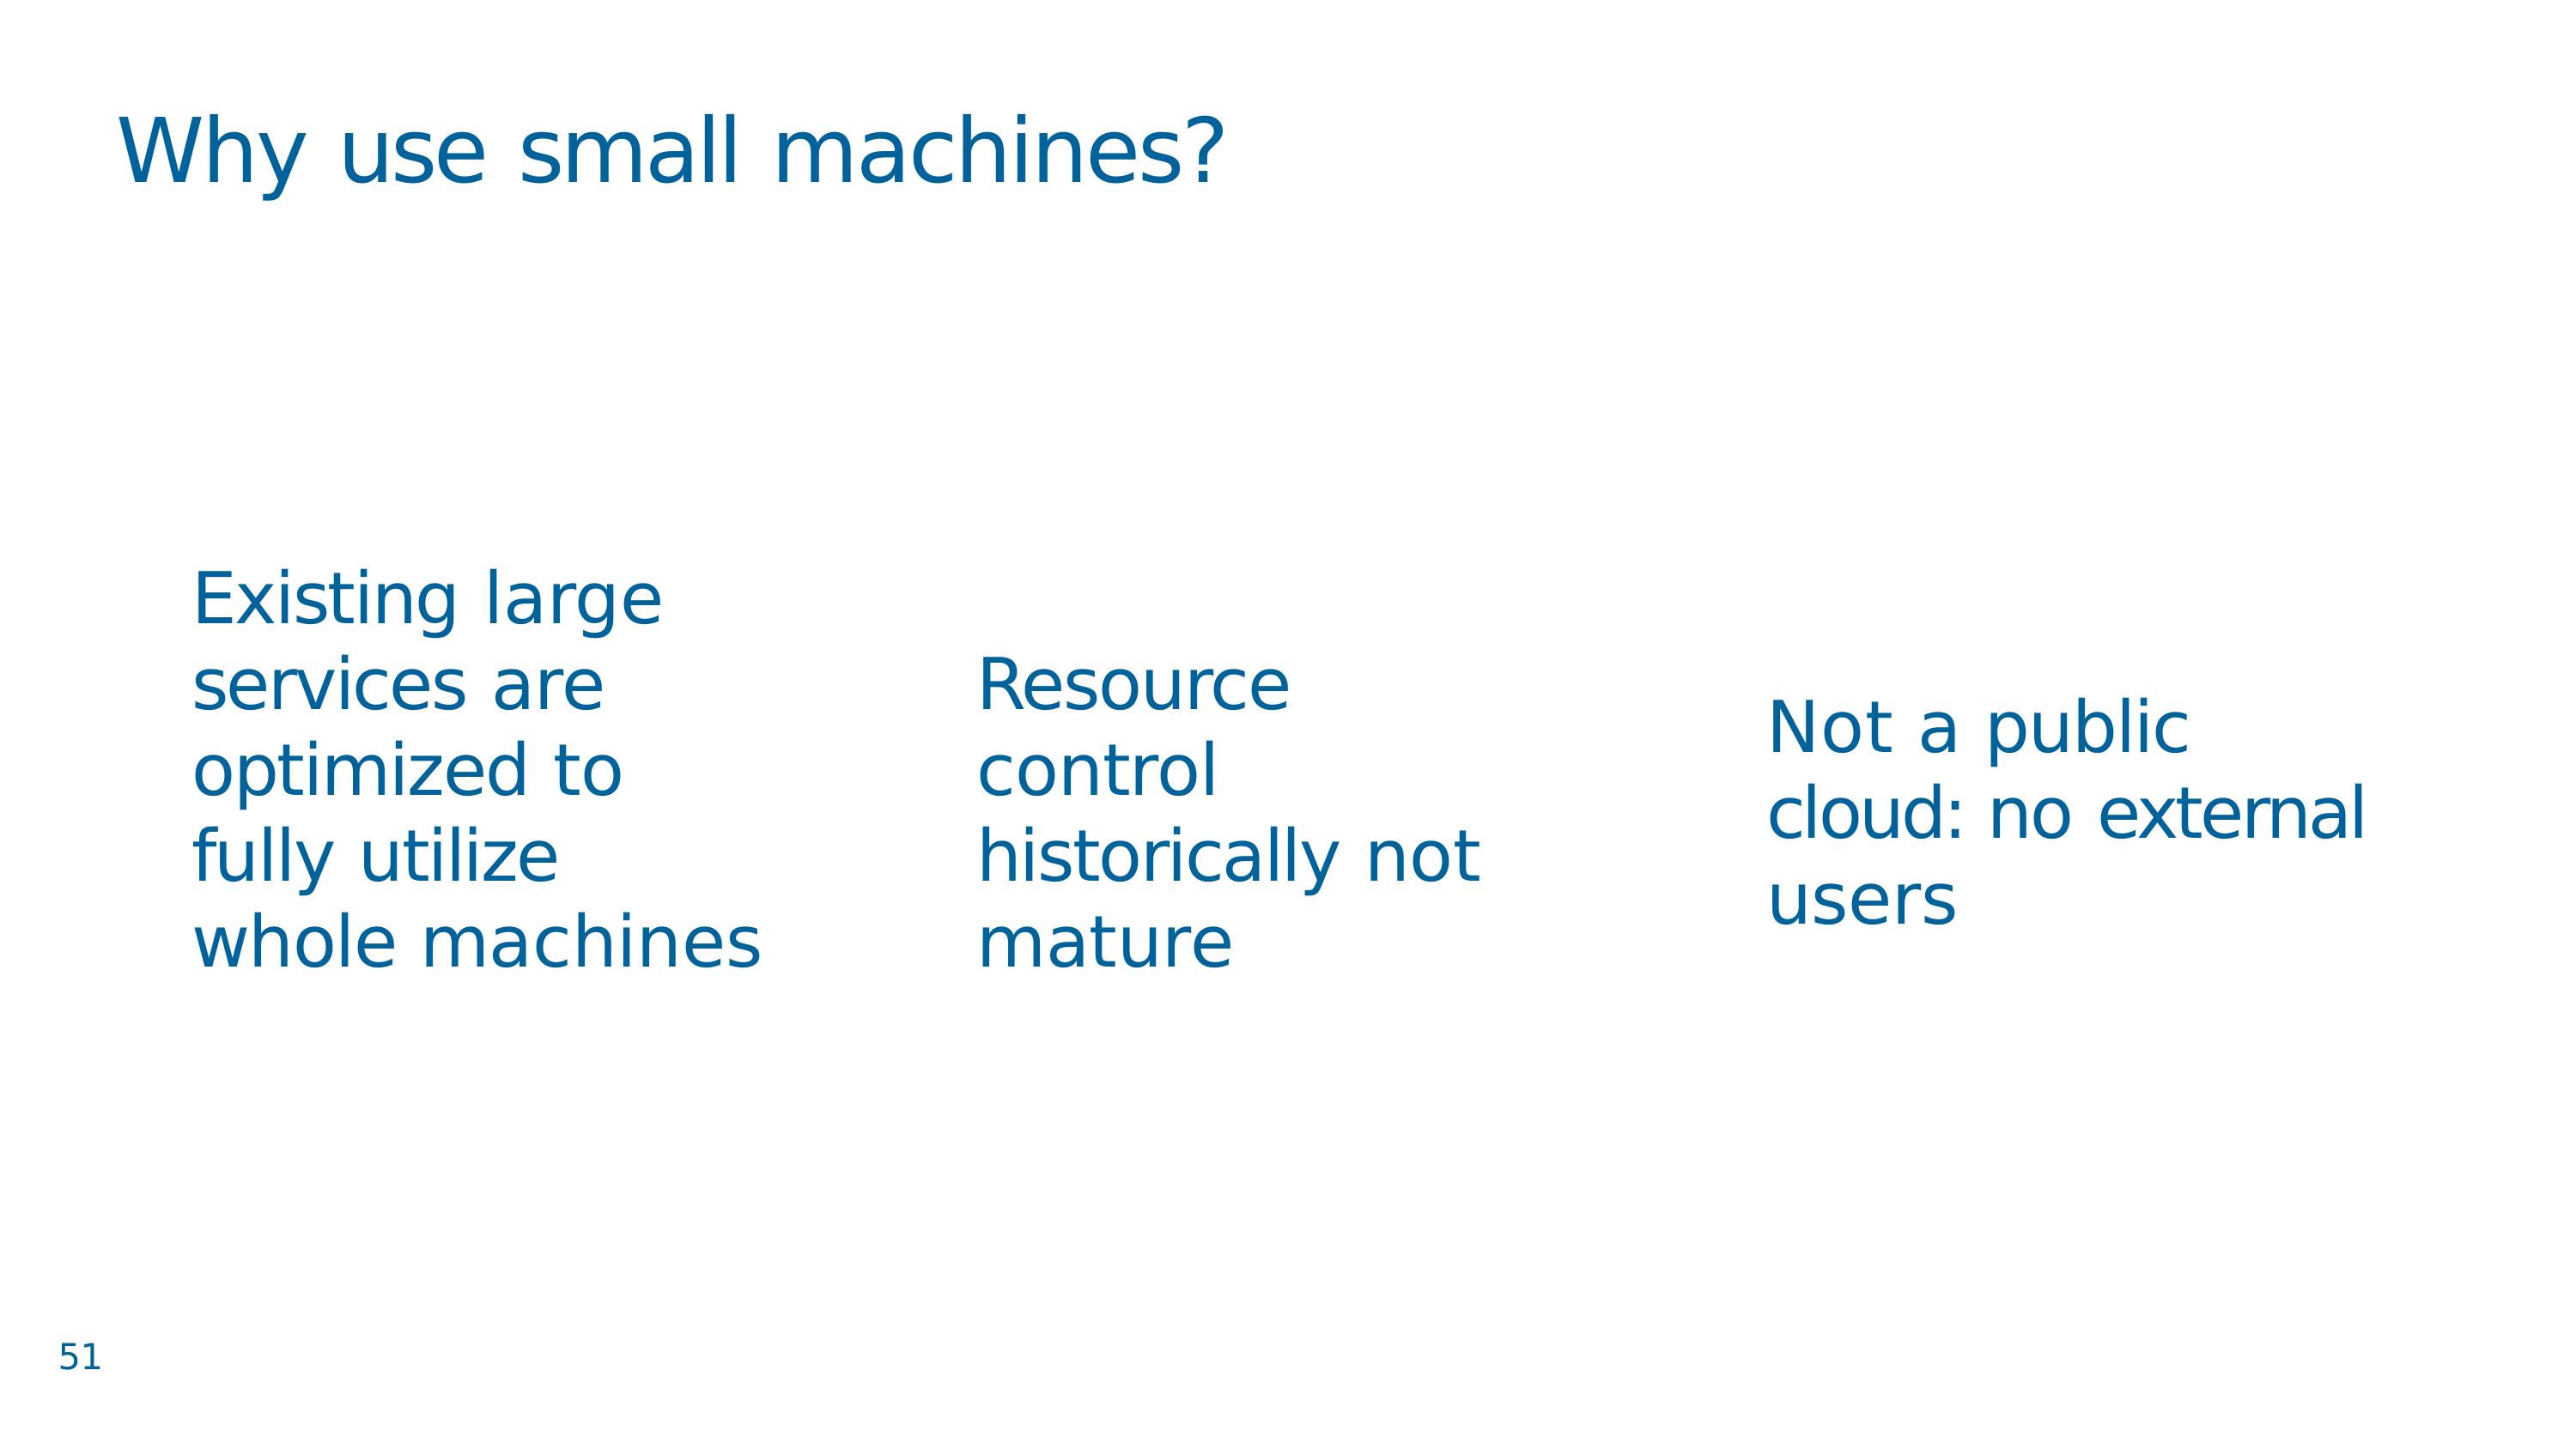

# Why use small machines?
Existing large services are optimized to fully utilize whole machines
Resource control historically not mature
Not a public cloud: no external users
51